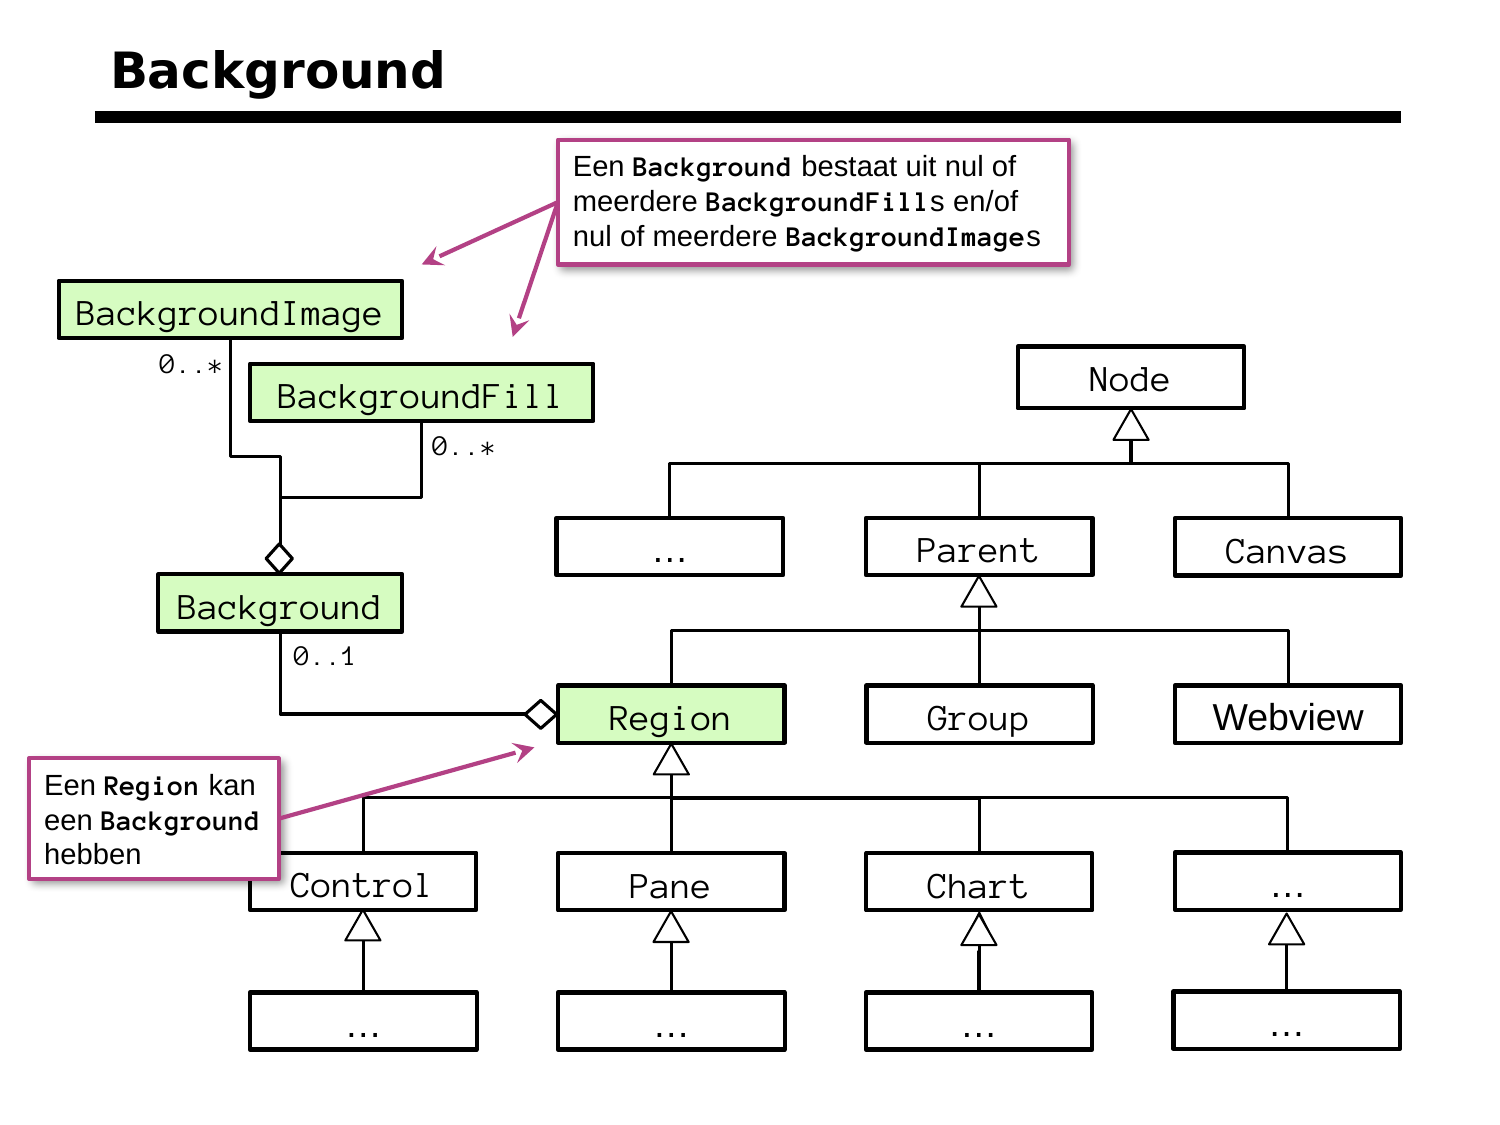

# Background
Een Background bestaat uit nul of meerdere BackgroundFills en/of nul of meerdere BackgroundImages
BackgroundImage
0..*
Node
BackgroundFill

0..*
…
Parent
Canvas

Background

0..1
Region
Group
Webview

Een Region kan een Background hebben
…
Control
Pane
Chart

…
…
…
…